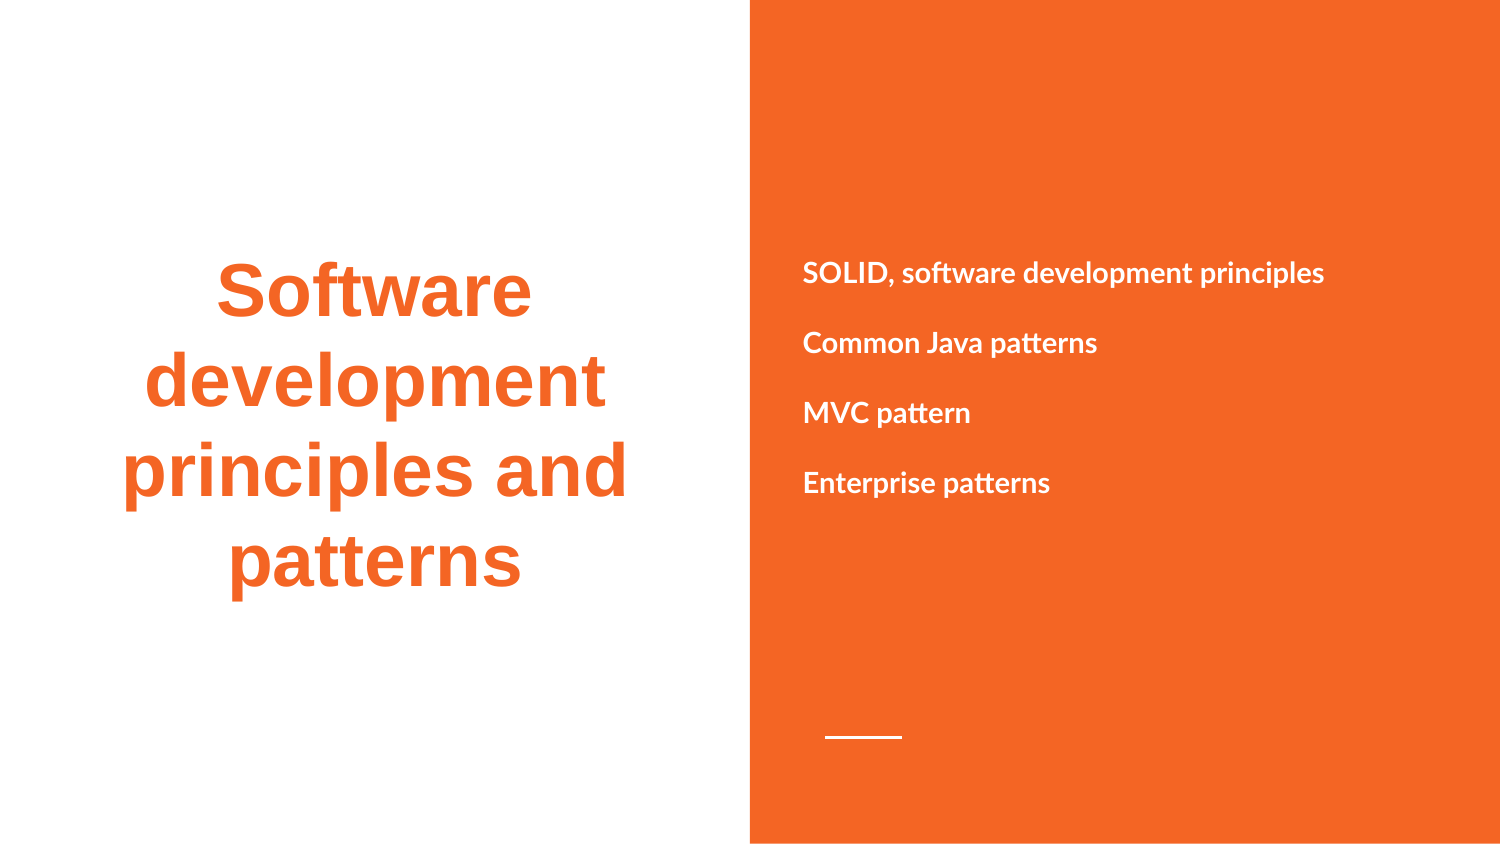

SOLID, software development principles

Common Java patterns

MVC pattern

Enterprise patterns
# Software development principles and patterns